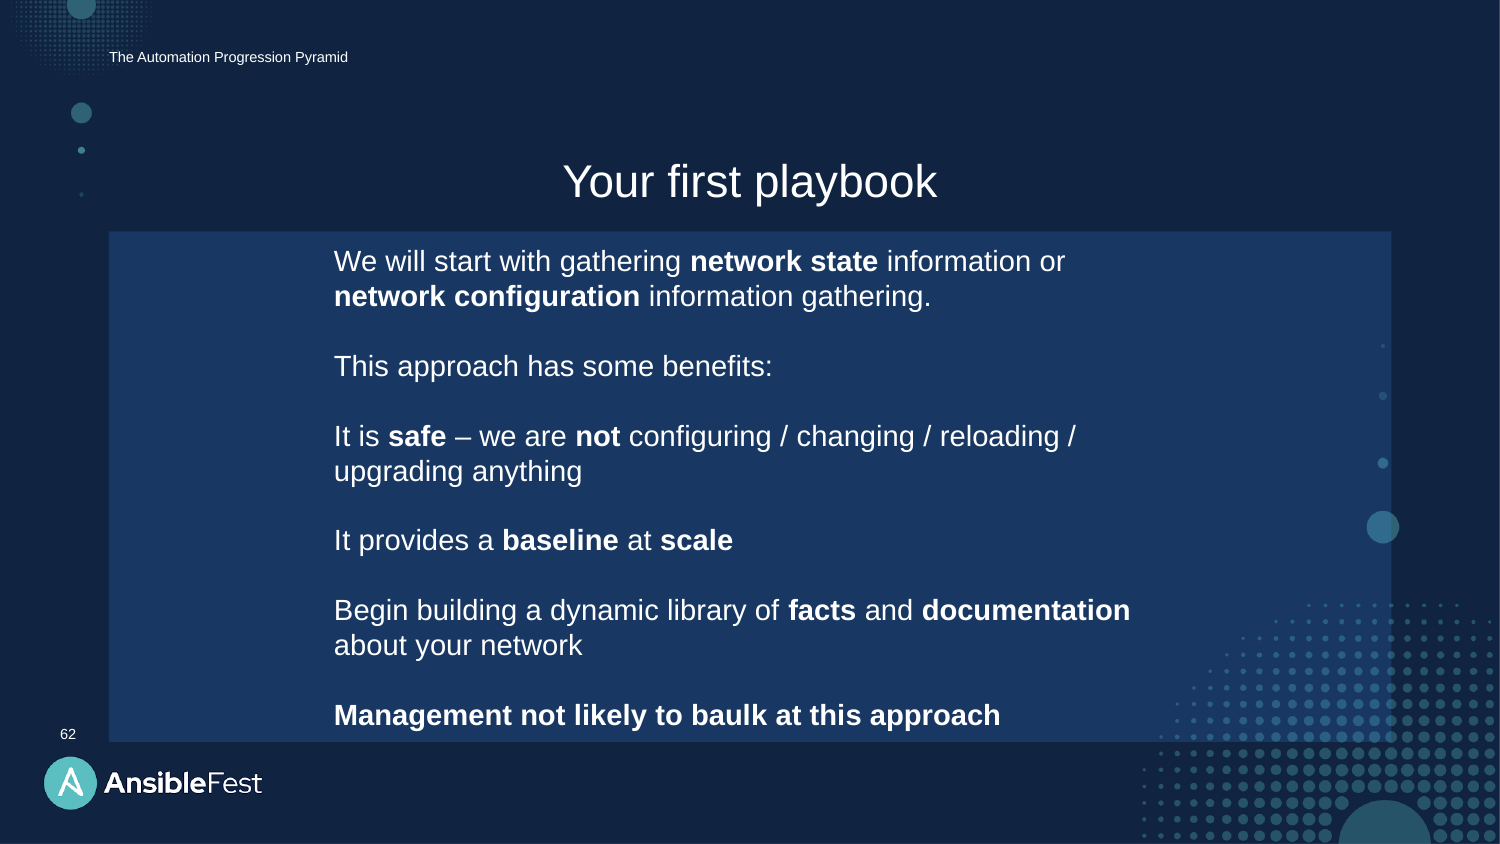

The Automation Progression Pyramid
Your first playbook
We will start with gathering network state information or network configuration information gathering.

This approach has some benefits:
It is safe – we are not configuring / changing / reloading / upgrading anything

It provides a baseline at scale

Begin building a dynamic library of facts and documentation about your network

Management not likely to baulk at this approach
62